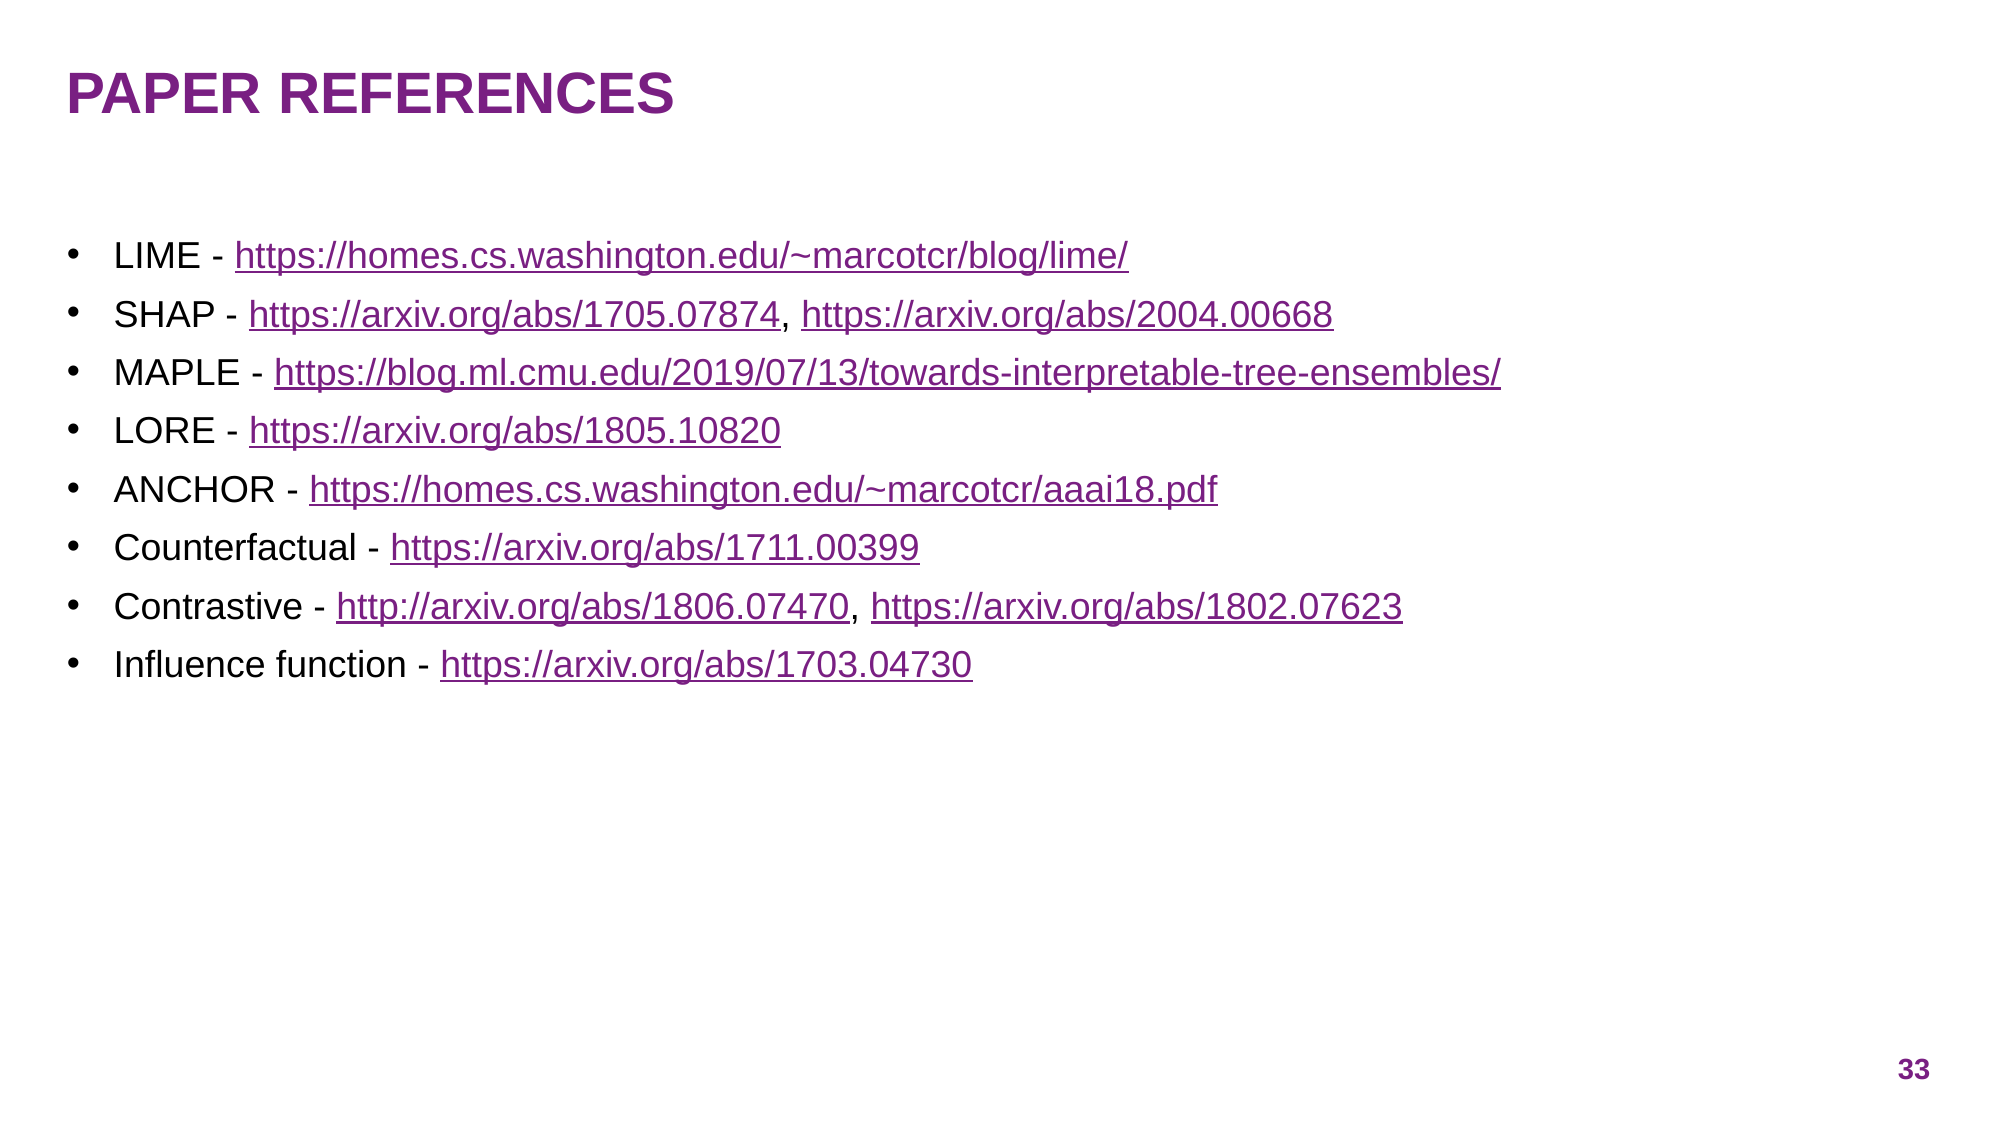

# paper references

LIME - https://homes.cs.washington.edu/~marcotcr/blog/lime/
SHAP - https://arxiv.org/abs/1705.07874, https://arxiv.org/abs/2004.00668
MAPLE - https://blog.ml.cmu.edu/2019/07/13/towards-interpretable-tree-ensembles/
LORE - https://arxiv.org/abs/1805.10820
ANCHOR - https://homes.cs.washington.edu/~marcotcr/aaai18.pdf
Counterfactual - https://arxiv.org/abs/1711.00399
Contrastive - http://arxiv.org/abs/1806.07470, https://arxiv.org/abs/1802.07623
Influence function - https://arxiv.org/abs/1703.04730
33